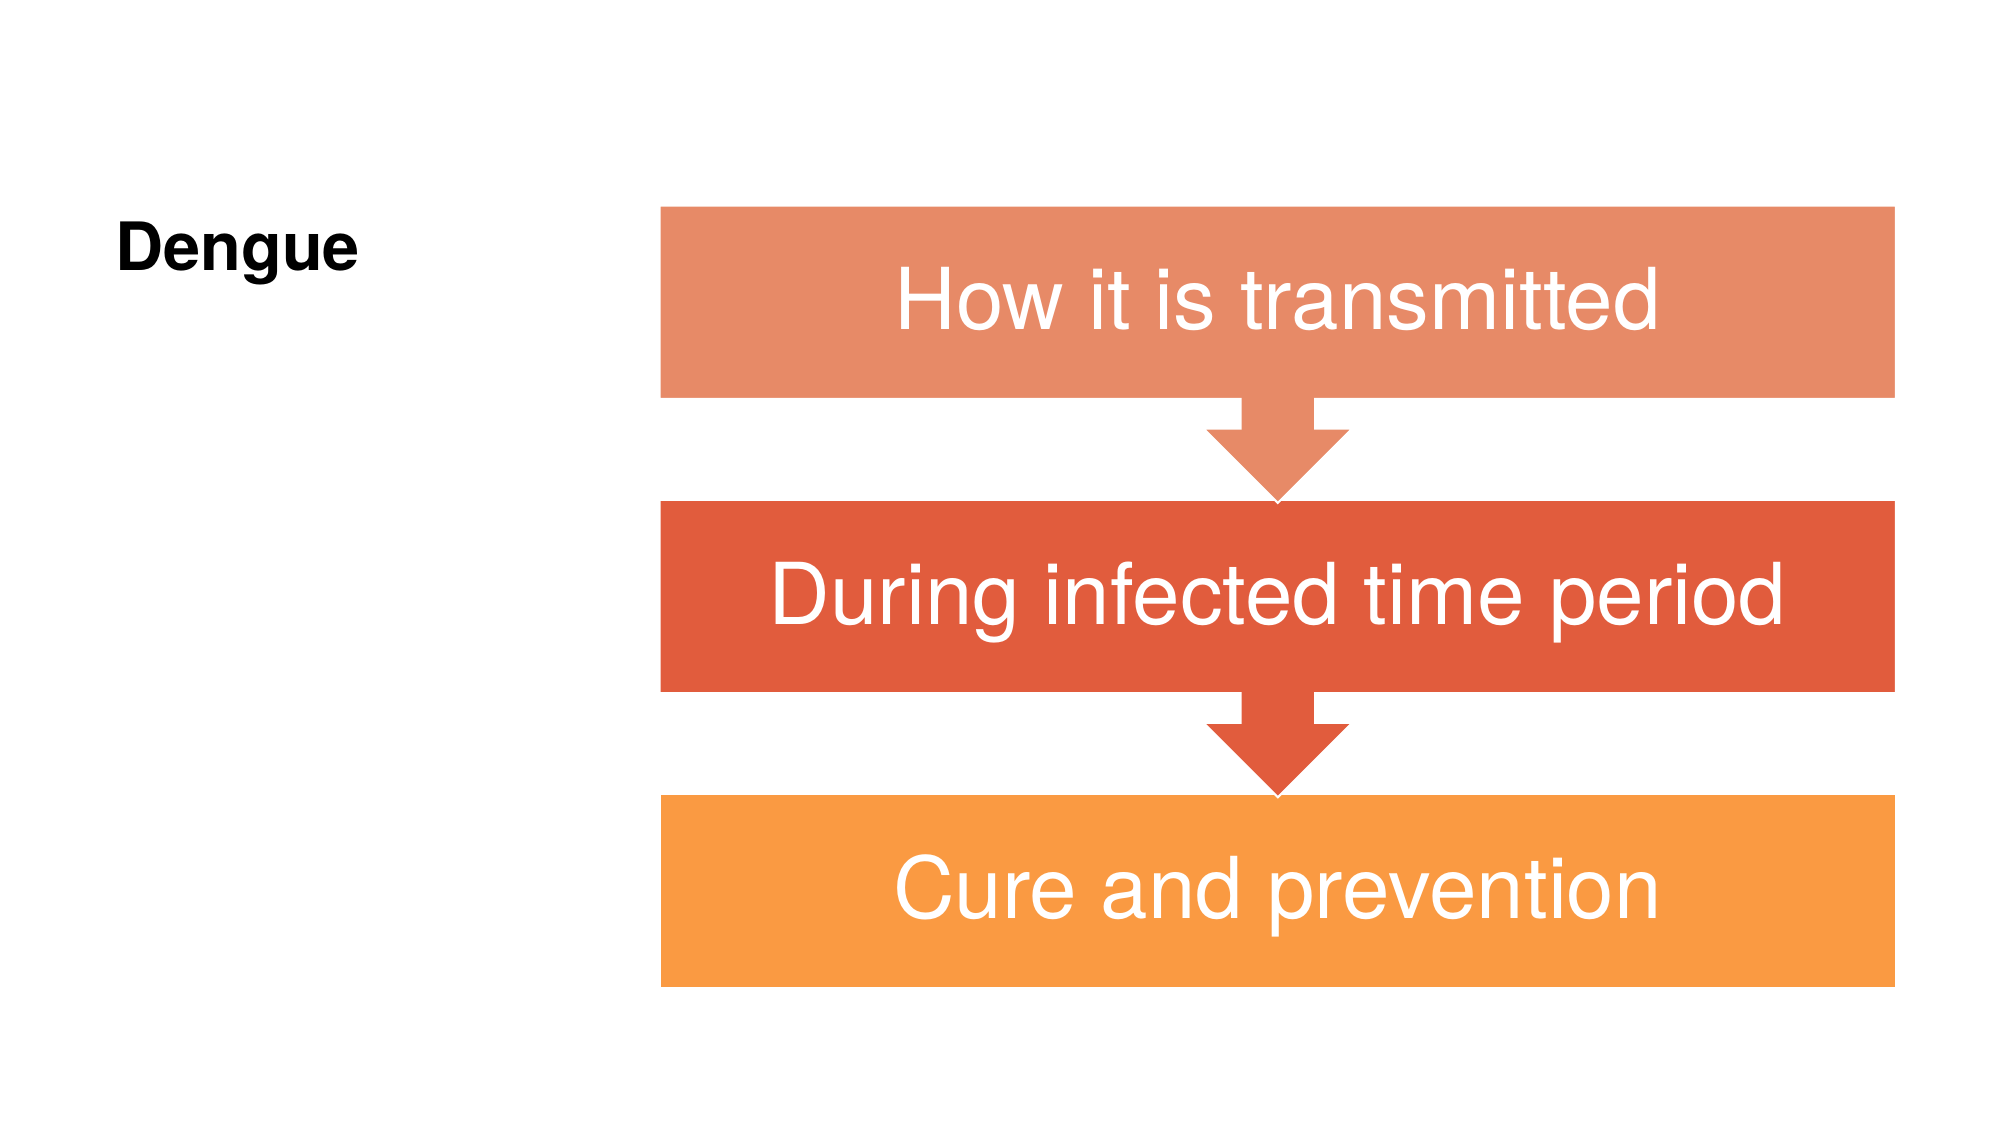

# Dengue
Cure and prevention
During infected time period
How it is transmitted